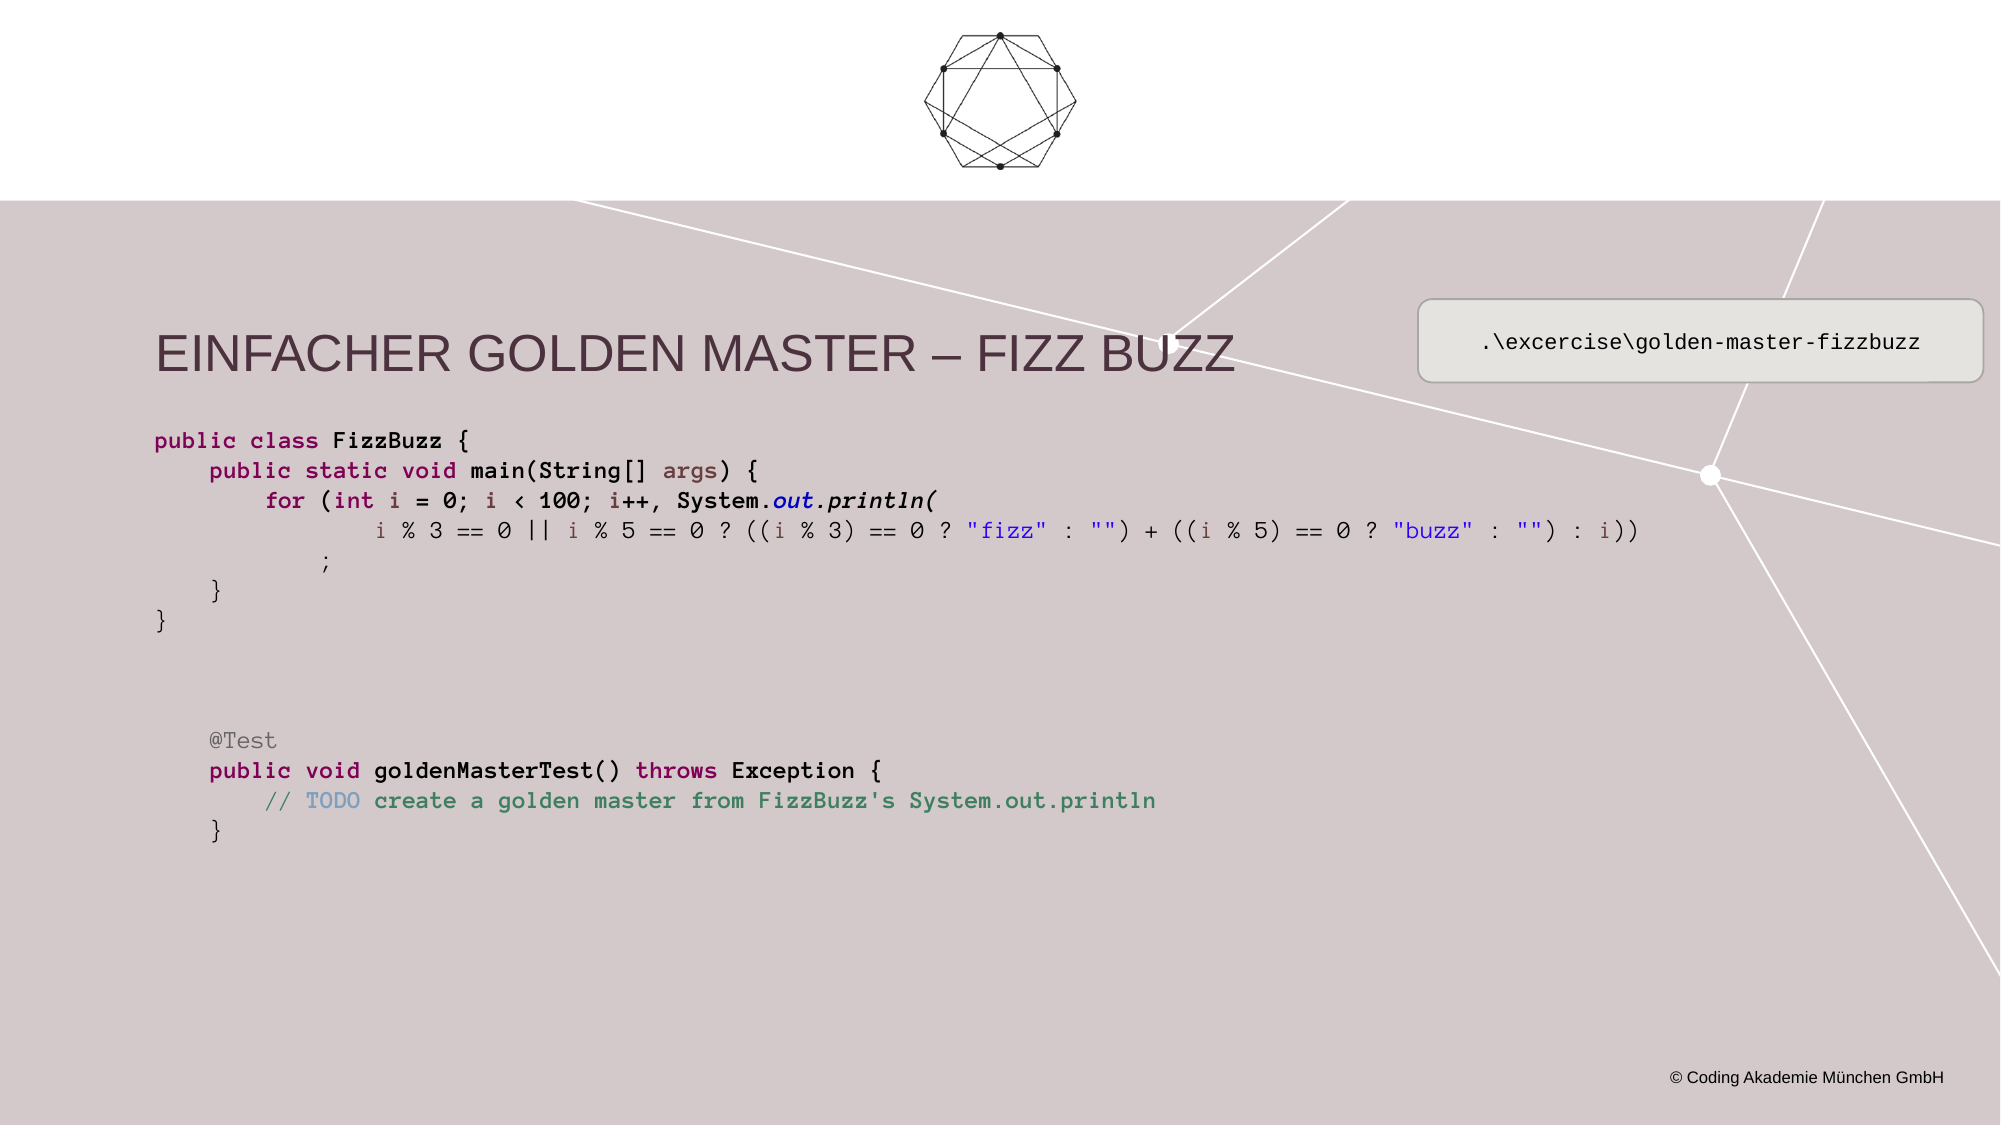

.\excercise\golden-master-fizzbuzz
# Einfacher Golden master – Fizz Buzz
public class FizzBuzz {
    public static void main(String[] args) {
        for (int i = 0; i < 100; i++, System.out.println(
                i % 3 == 0 || i % 5 == 0 ? ((i % 3) == 0 ? "fizz" : "") + ((i % 5) == 0 ? "buzz" : "") : i))
            ;
    }
}

    @Test
    public void goldenMasterTest() throws Exception {
        // TODO create a golden master from FizzBuzz's System.out.println
    }
© Coding Akademie München GmbH